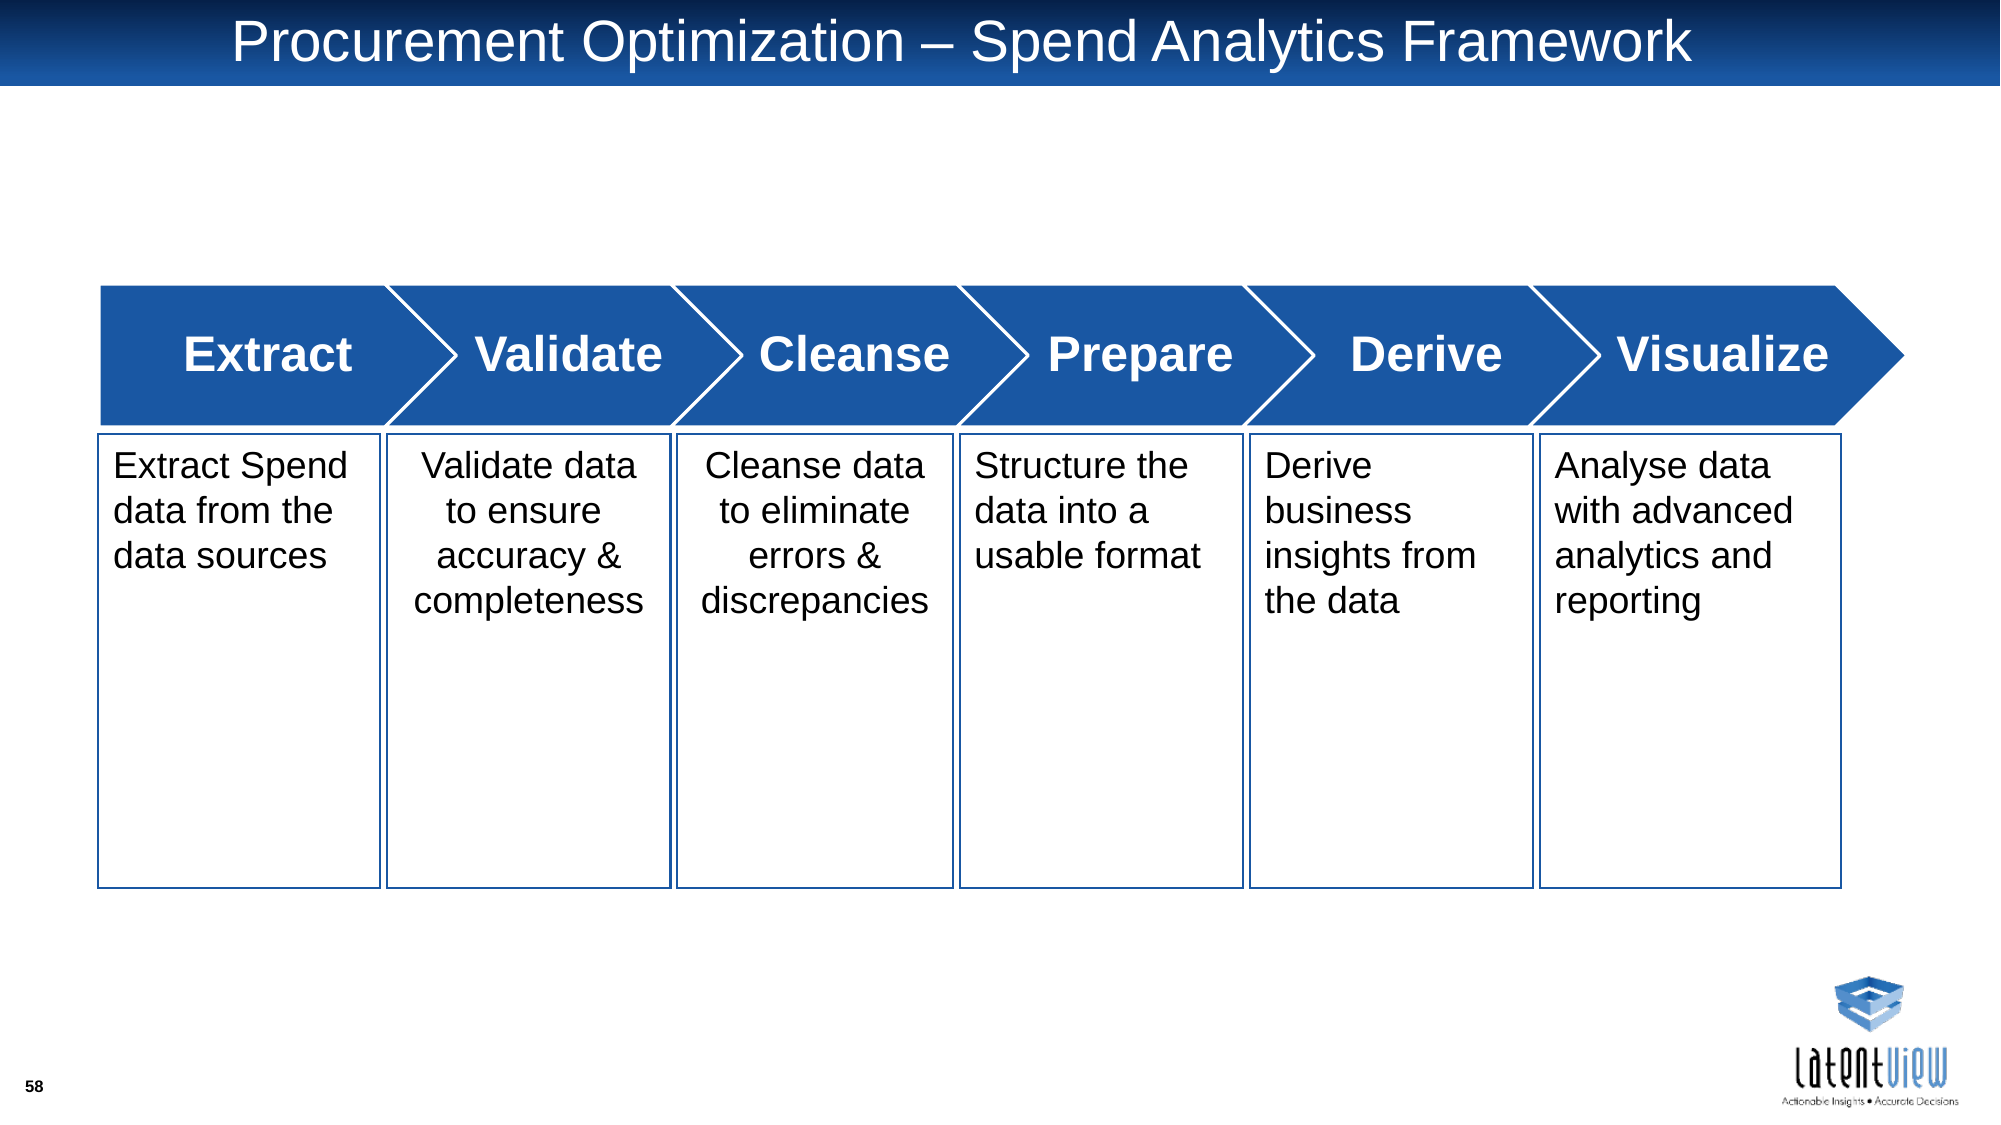

# Procurement Optimization – Spend Analytics Framework
Extract
Validate
Cleanse
Prepare
Derive
Visualize
Extract Spend data from the data sources

Validate data to ensure  accuracy & completeness
Cleanse data to eliminate errors & discrepancies
Structure the data into a usable format

Derive business insights from the data

Analyse data with advanced analytics and reporting